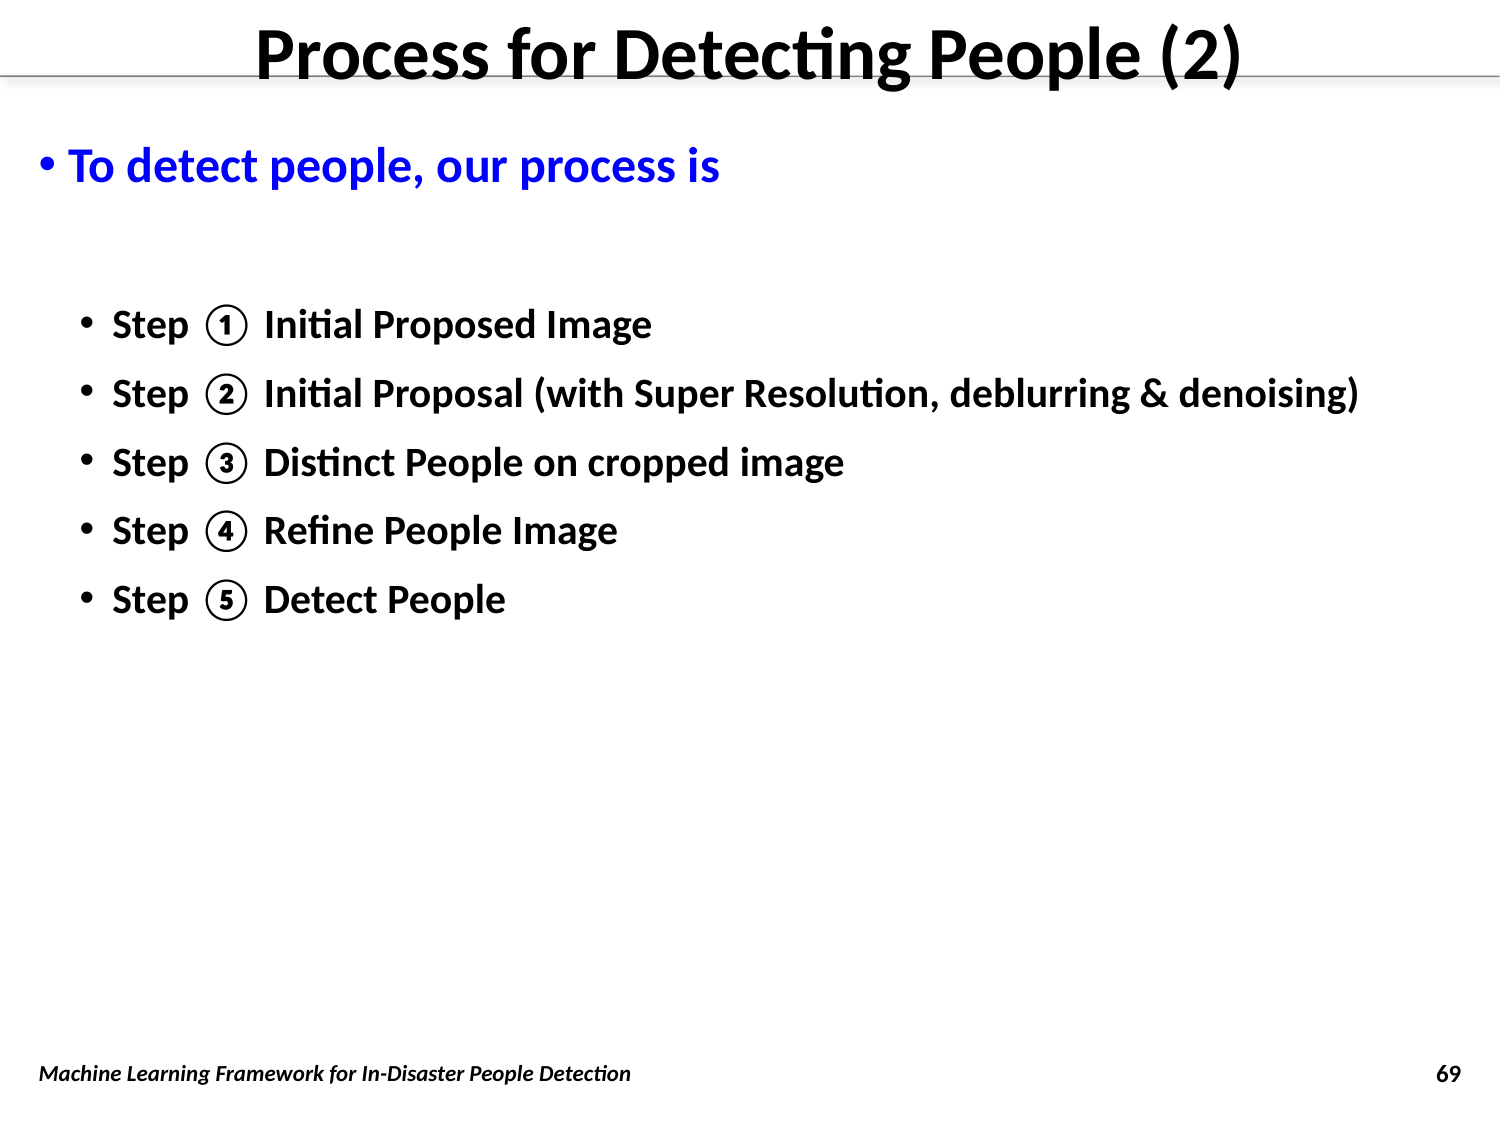

# Process for Detecting People (2)
To detect people, our process is

Step ① Initial Proposed Image
Step ② Initial Proposal (with Super Resolution, deblurring & denoising)
Step ③ Distinct People on cropped image
Step ④ Refine People Image
Step ⑤ Detect People
Machine Learning Framework for In-Disaster People Detection
69